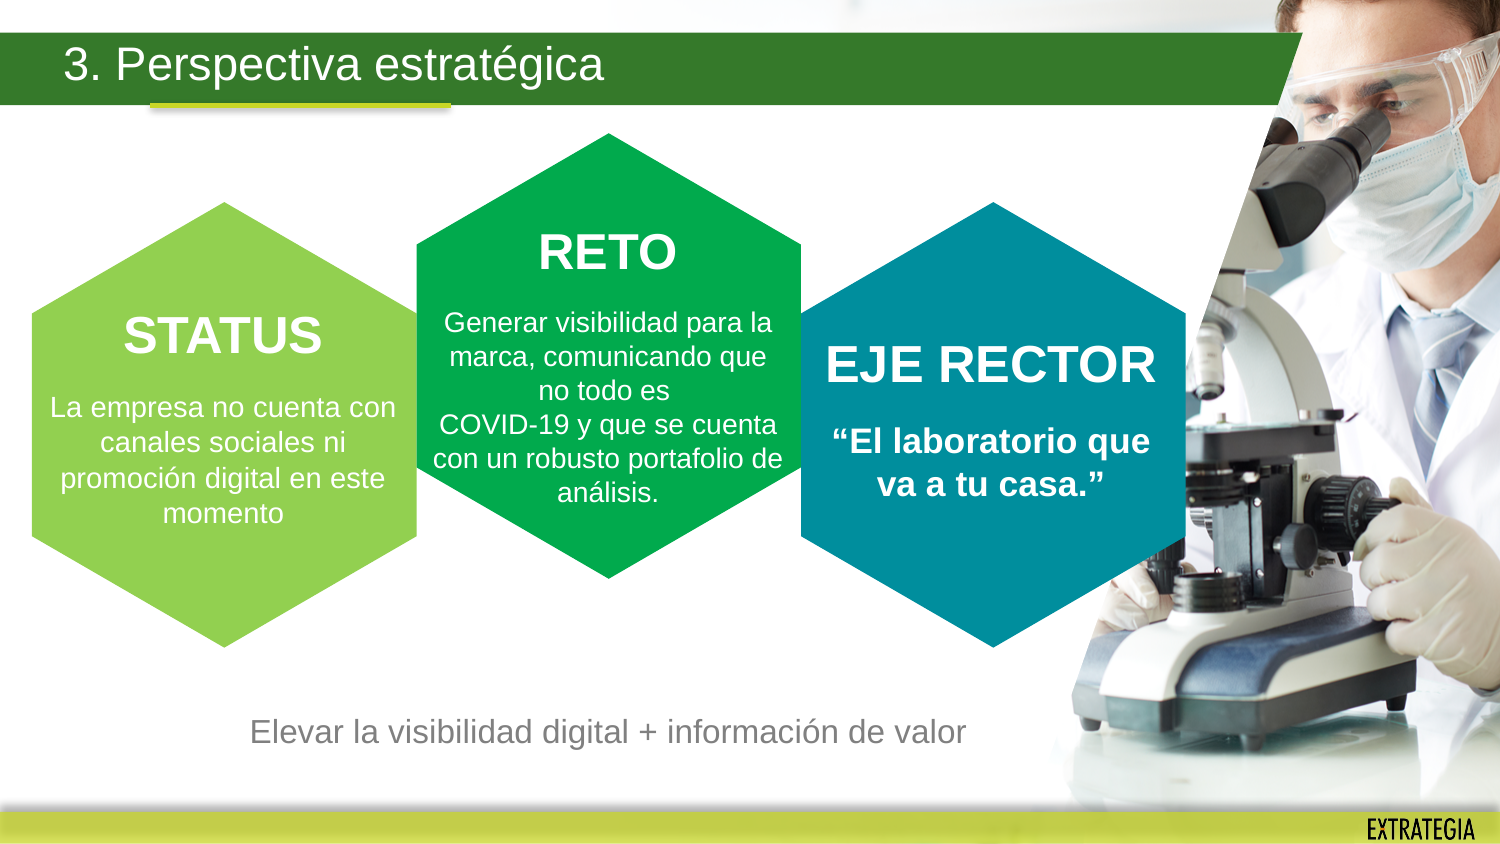

3. Perspectiva estratégica

RETO

Generar visibilidad para la marca, comunicando que no todo es
COVID-19 y que se cuenta con un robusto portafolio de
análisis.

STATUS

La empresa no cuenta con canales sociales ni promoción digital en este momento

EJE RECTOR

“El laboratorio que va a tu casa.”
Elevar la visibilidad digital + información de valor